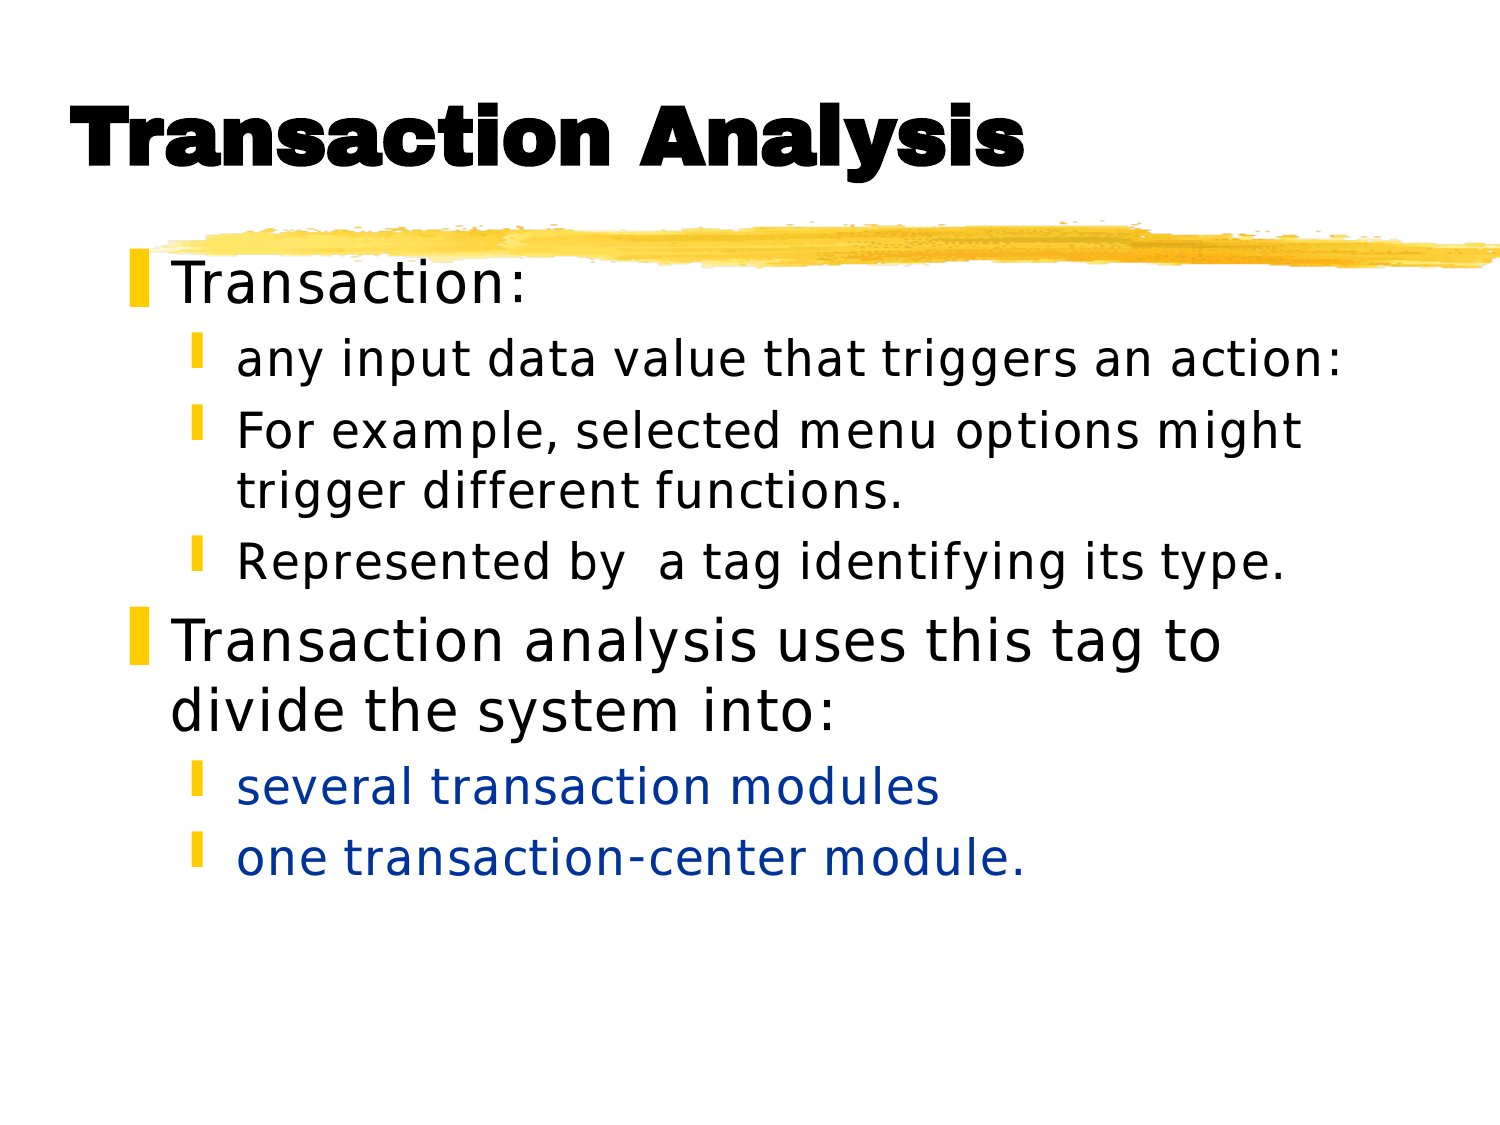

# Transaction Analysis
Transaction:
any input data value that triggers an action:
For example, selected menu options might trigger different functions.
Represented by  a tag identifying its type.
Transaction analysis uses this tag to divide the system into:
several transaction modules
one transaction-center module.